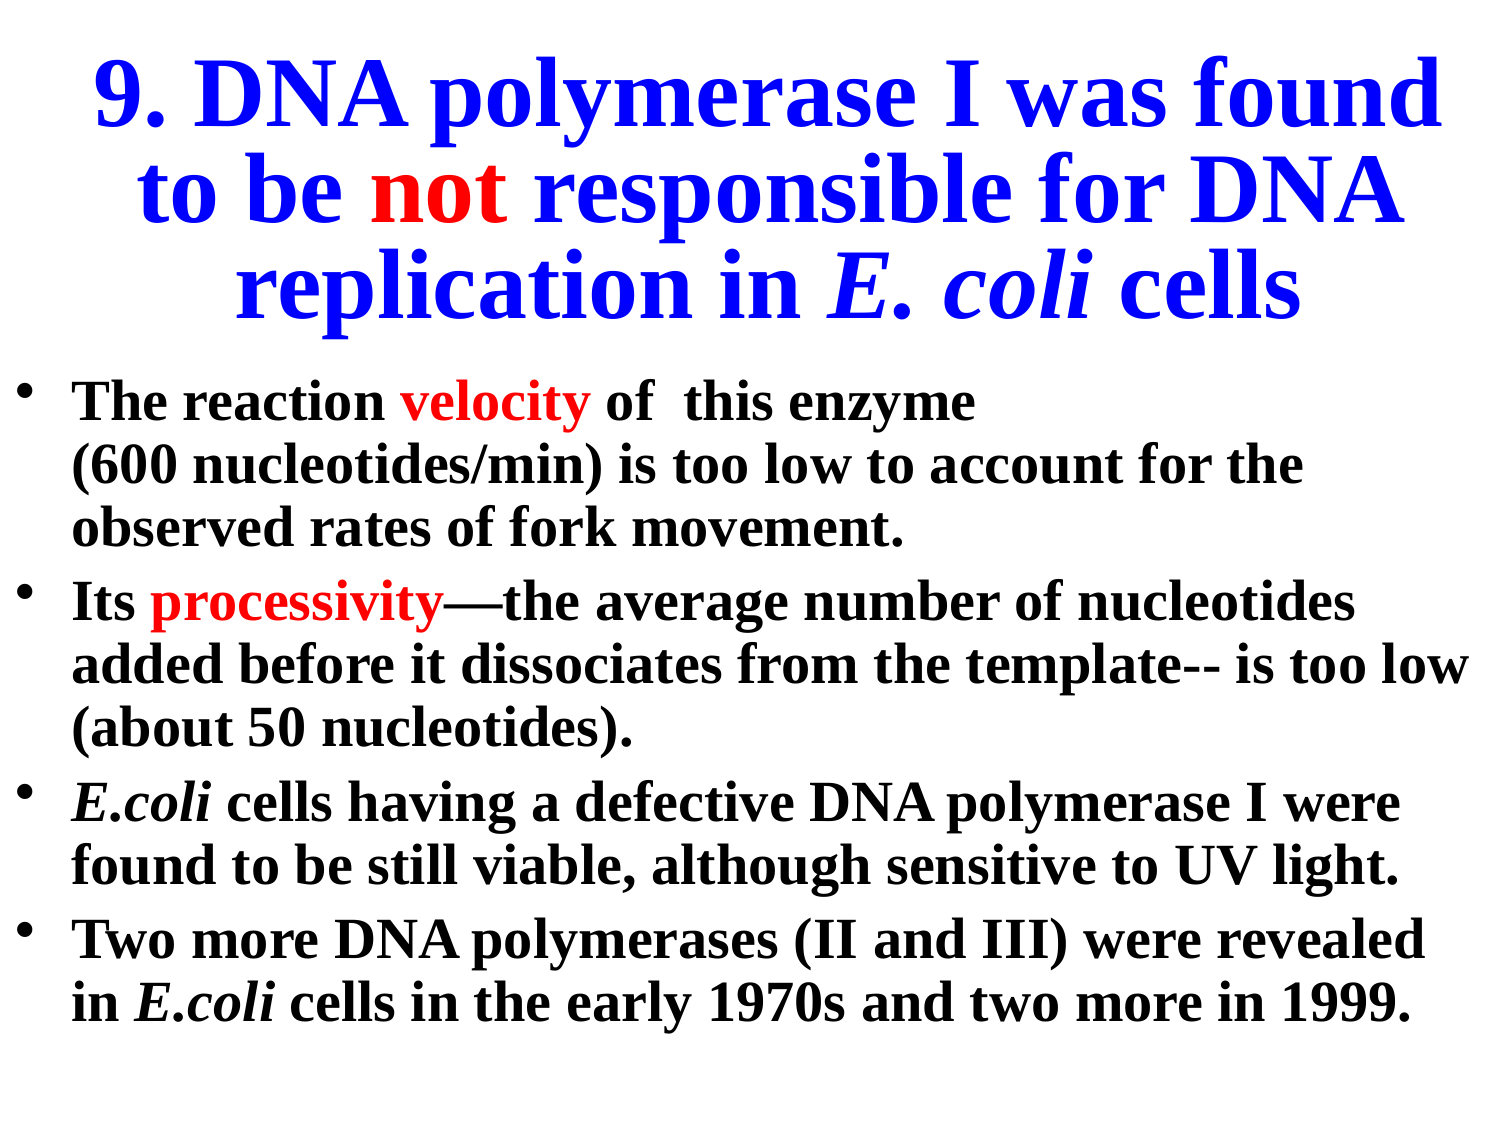

# 9. DNA polymerase I was found to be not responsible for DNA replication in E. coli cells
The reaction velocity of  this enzyme                            (600 nucleotides/min) is too low to account for the observed rates of fork movement.
Its processivity—the average number of nucleotides added before it dissociates from the template-- is too low (about 50 nucleotides).
E.coli cells having a defective DNA polymerase I were found to be still viable, although sensitive to UV light.
Two more DNA polymerases (II and III) were revealed in E.coli cells in the early 1970s and two more in 1999.